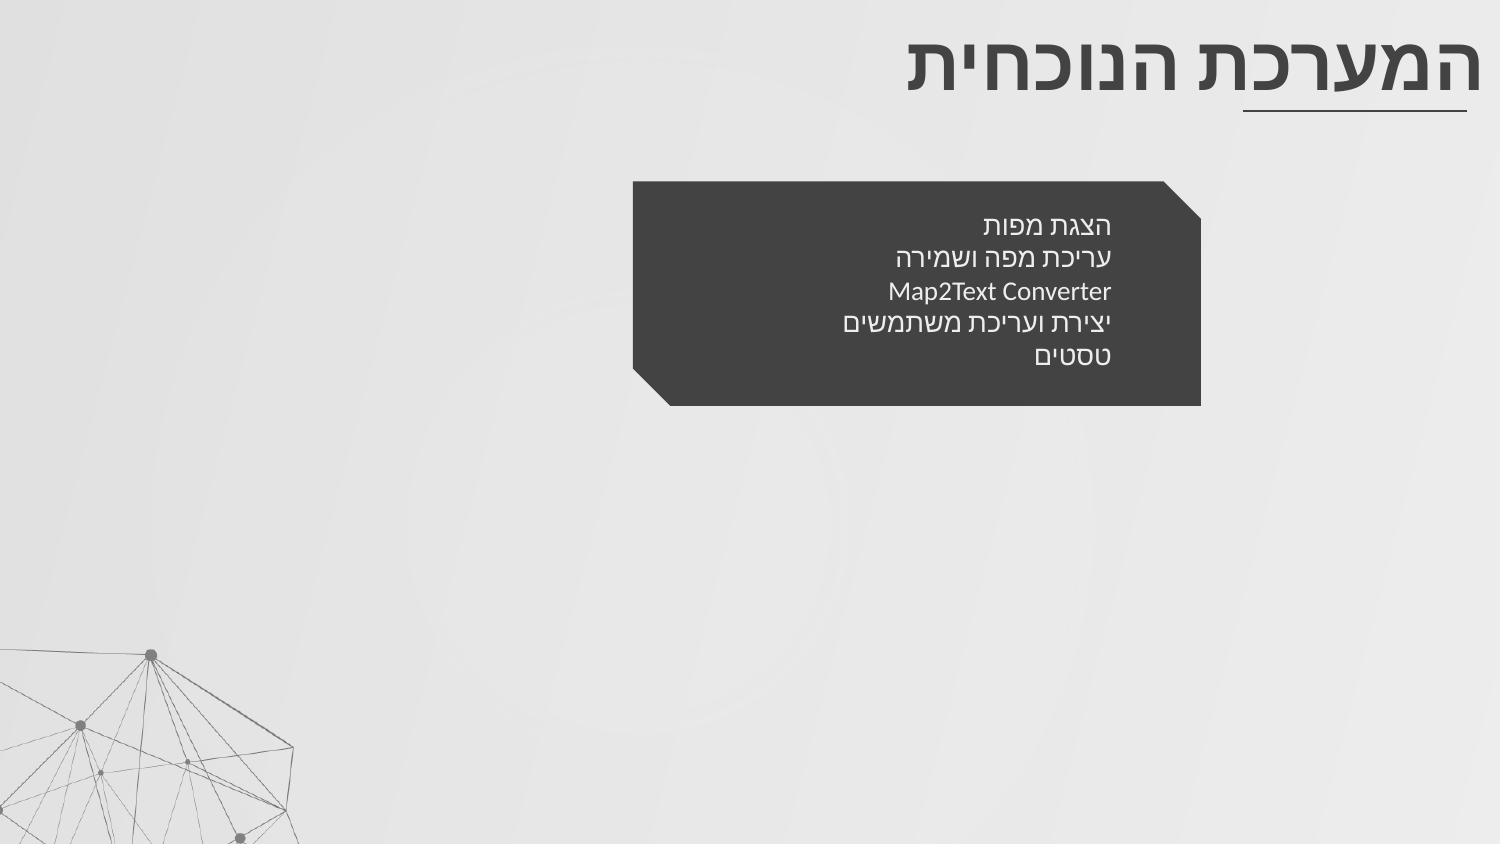

# המערכת הנוכחית

הצגת מפות
עריכת מפה ושמירה
Map2Text Converter
יצירת ועריכת משתמשים
טסטים